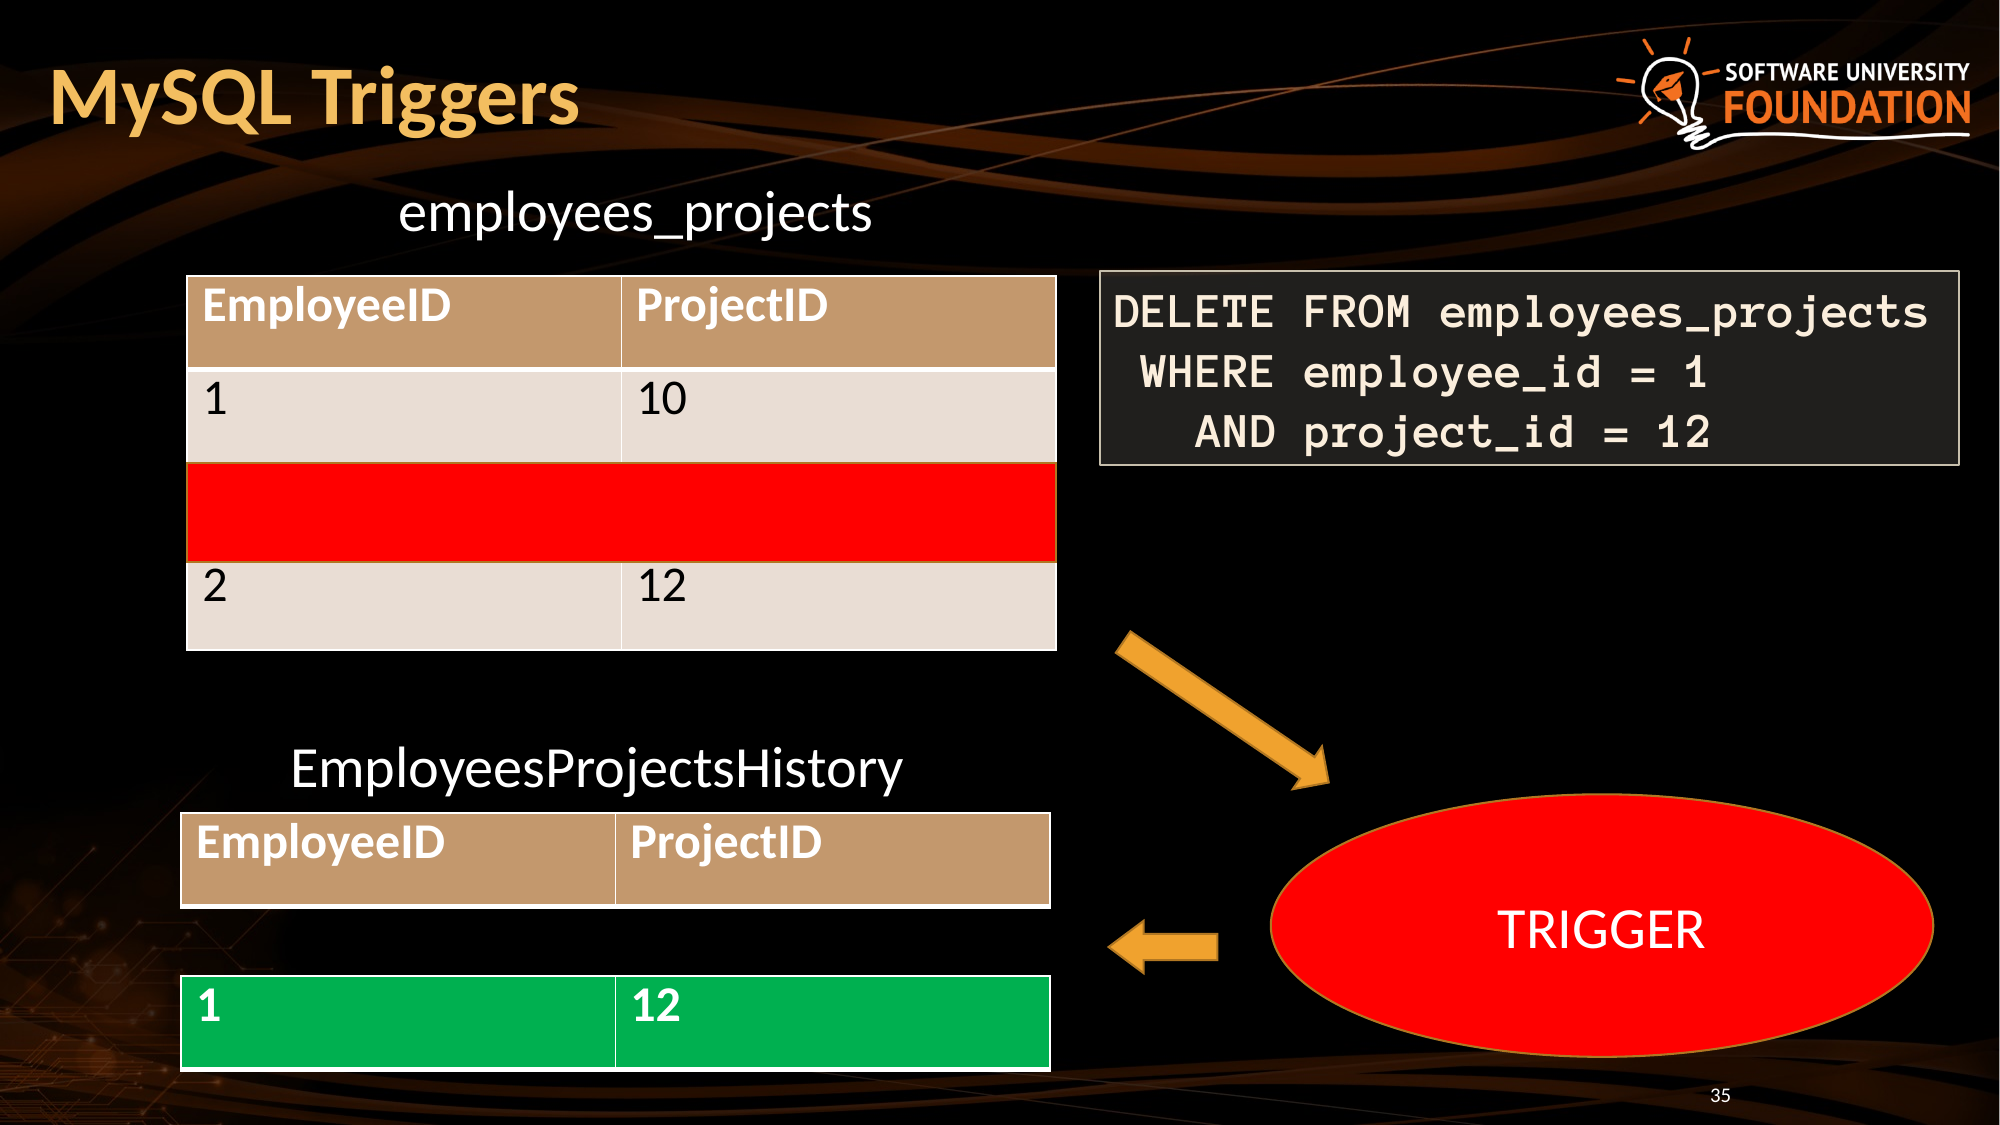

# MySQL Triggers
employees_projects
DELETE FROM employees_projects
 WHERE employee_id = 1
   AND project_id = 12
| EmployeeID | ProjectID |
| --- | --- |
| 1 | 10 |
| 1 | 12 |
| 2 | 12 |

EmployeesProjectsHistory
TRIGGER
| EmployeeID | ProjectID |
| --- | --- |

| 1 | 12 |
| --- | --- |
35